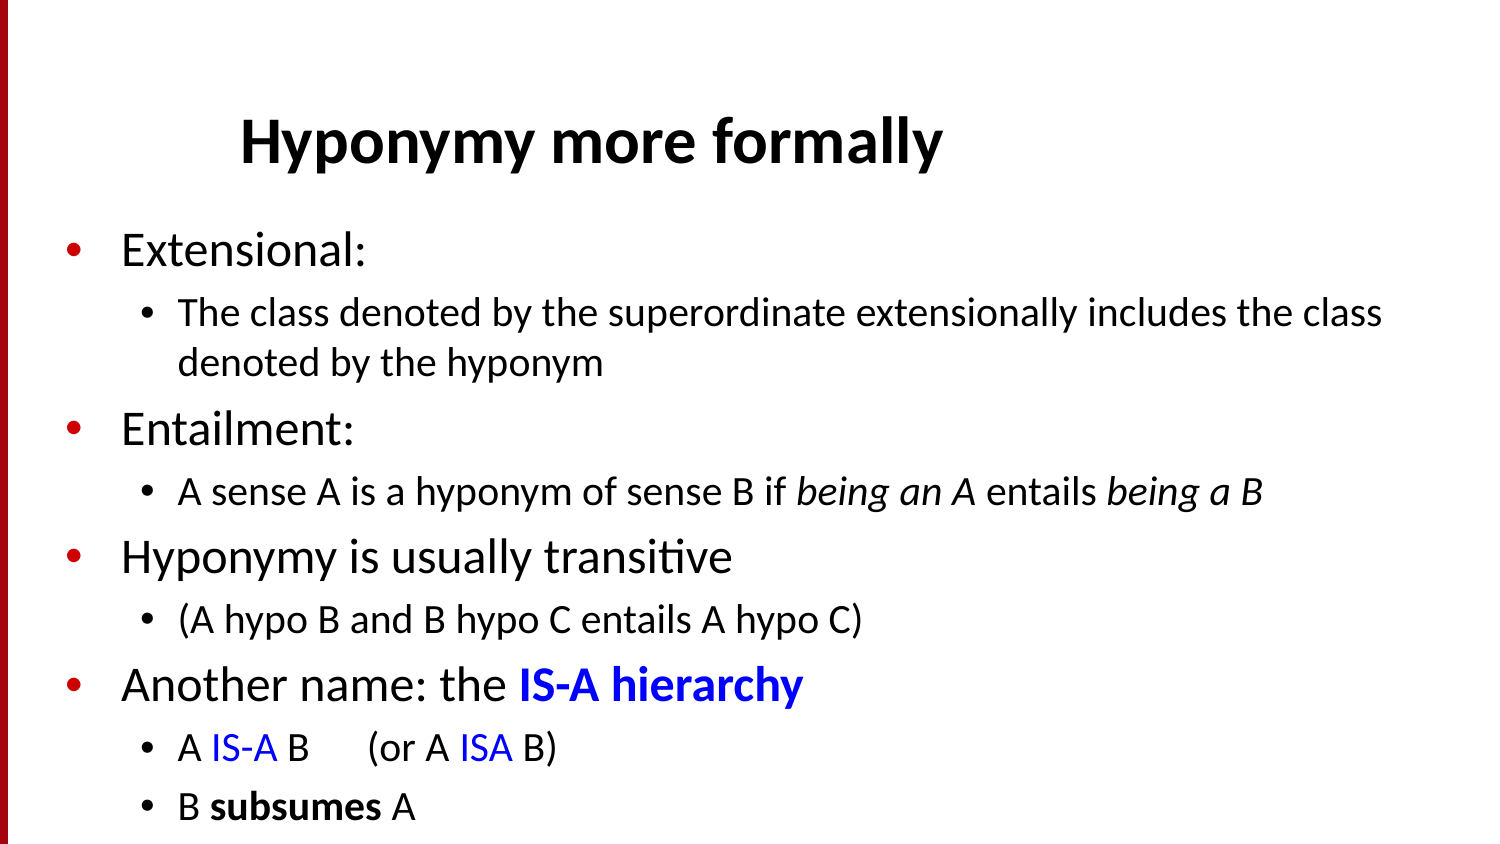

# Hyponymy more formally
Extensional:
The class denoted by the superordinate extensionally includes the class denoted by the hyponym
Entailment:
A sense A is a hyponym of sense B if being an A entails being a B
Hyponymy is usually transitive
(A hypo B and B hypo C entails A hypo C)
Another name: the IS-A hierarchy
A IS-A B      (or A ISA B)
B subsumes A